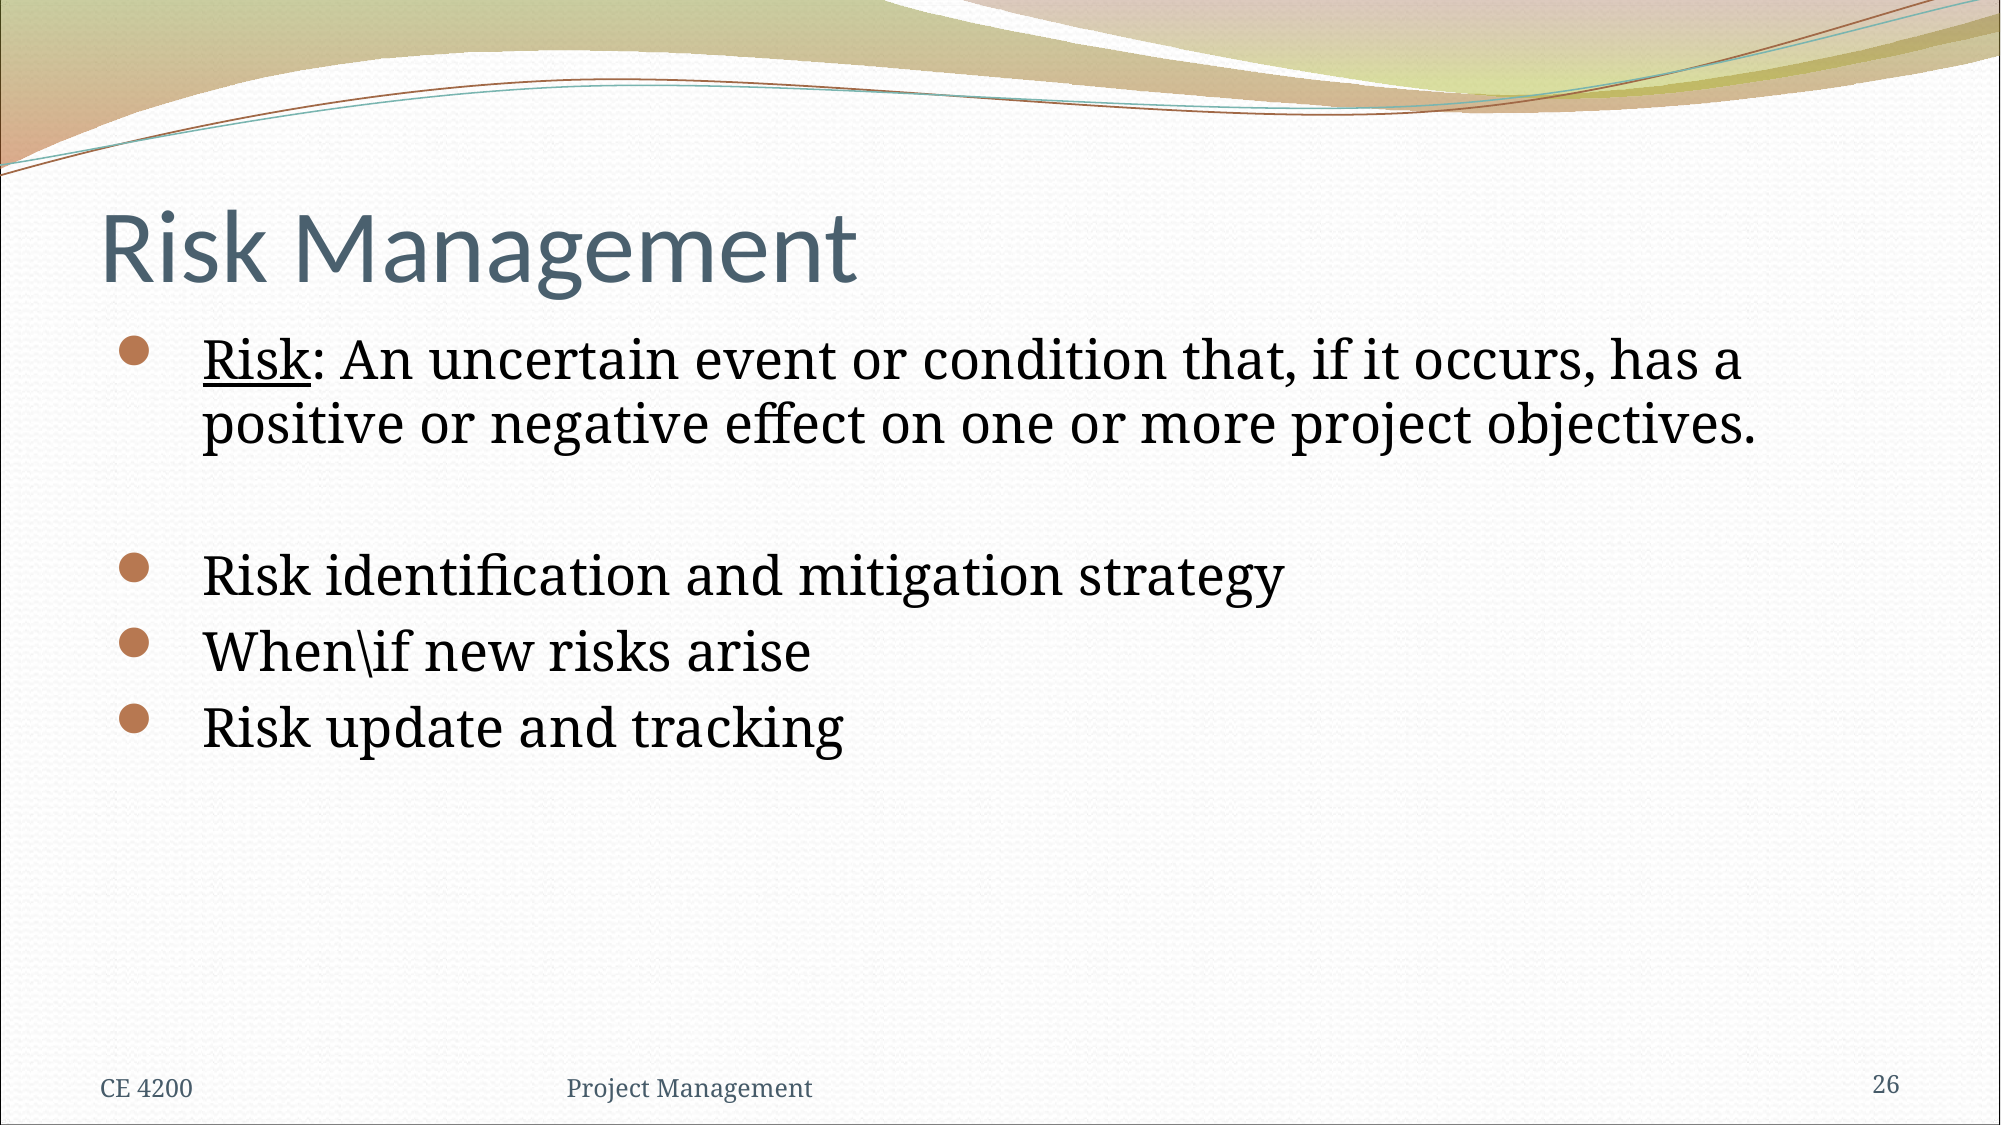

# Risk Management
Risk: An uncertain event or condition that, if it occurs, has a positive or negative effect on one or more project objectives.

Risk identification and mitigation strategy
When\if new risks arise
Risk update and tracking

CE 4200
Project Management
26